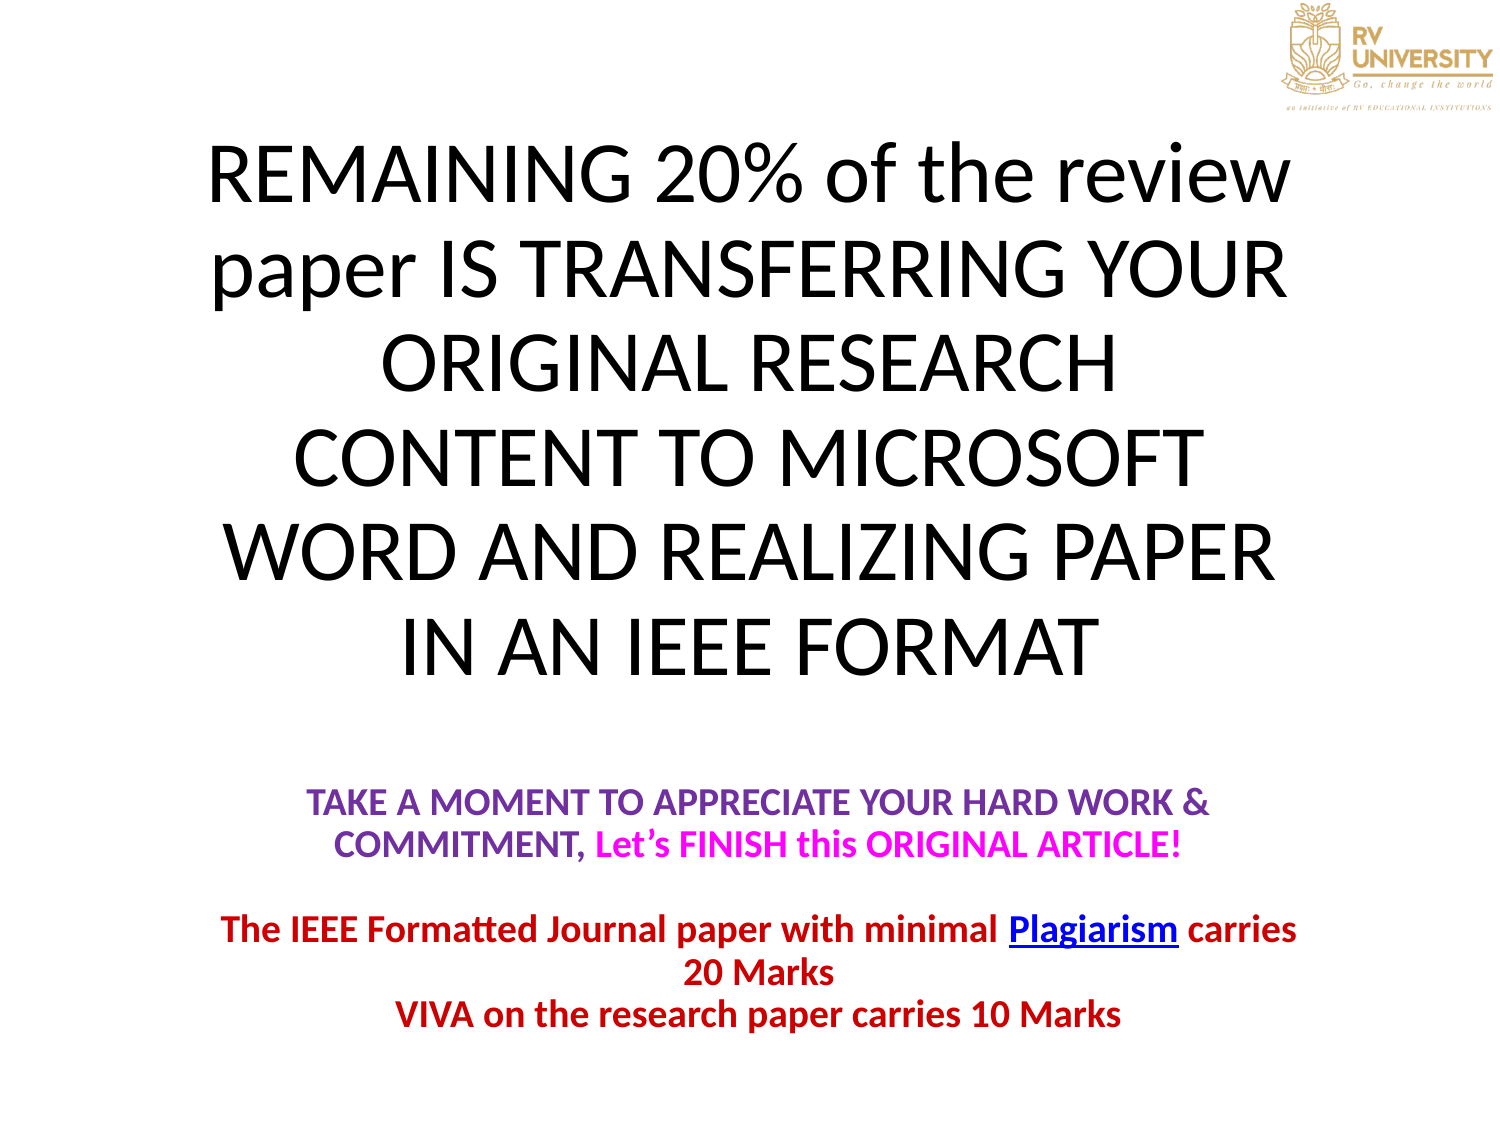

# REMAINING 20% of the review paper IS TRANSFERRING YOUR ORIGINAL RESEARCH CONTENT TO MICROSOFT WORD AND REALIZING PAPER IN AN IEEE FORMAT
TAKE A MOMENT TO APPRECIATE YOUR HARD WORK & COMMITMENT, Let’s FINISH this ORIGINAL ARTICLE!

The IEEE Formatted Journal paper with minimal Plagiarism carries 20 Marks
VIVA on the research paper carries 10 Marks